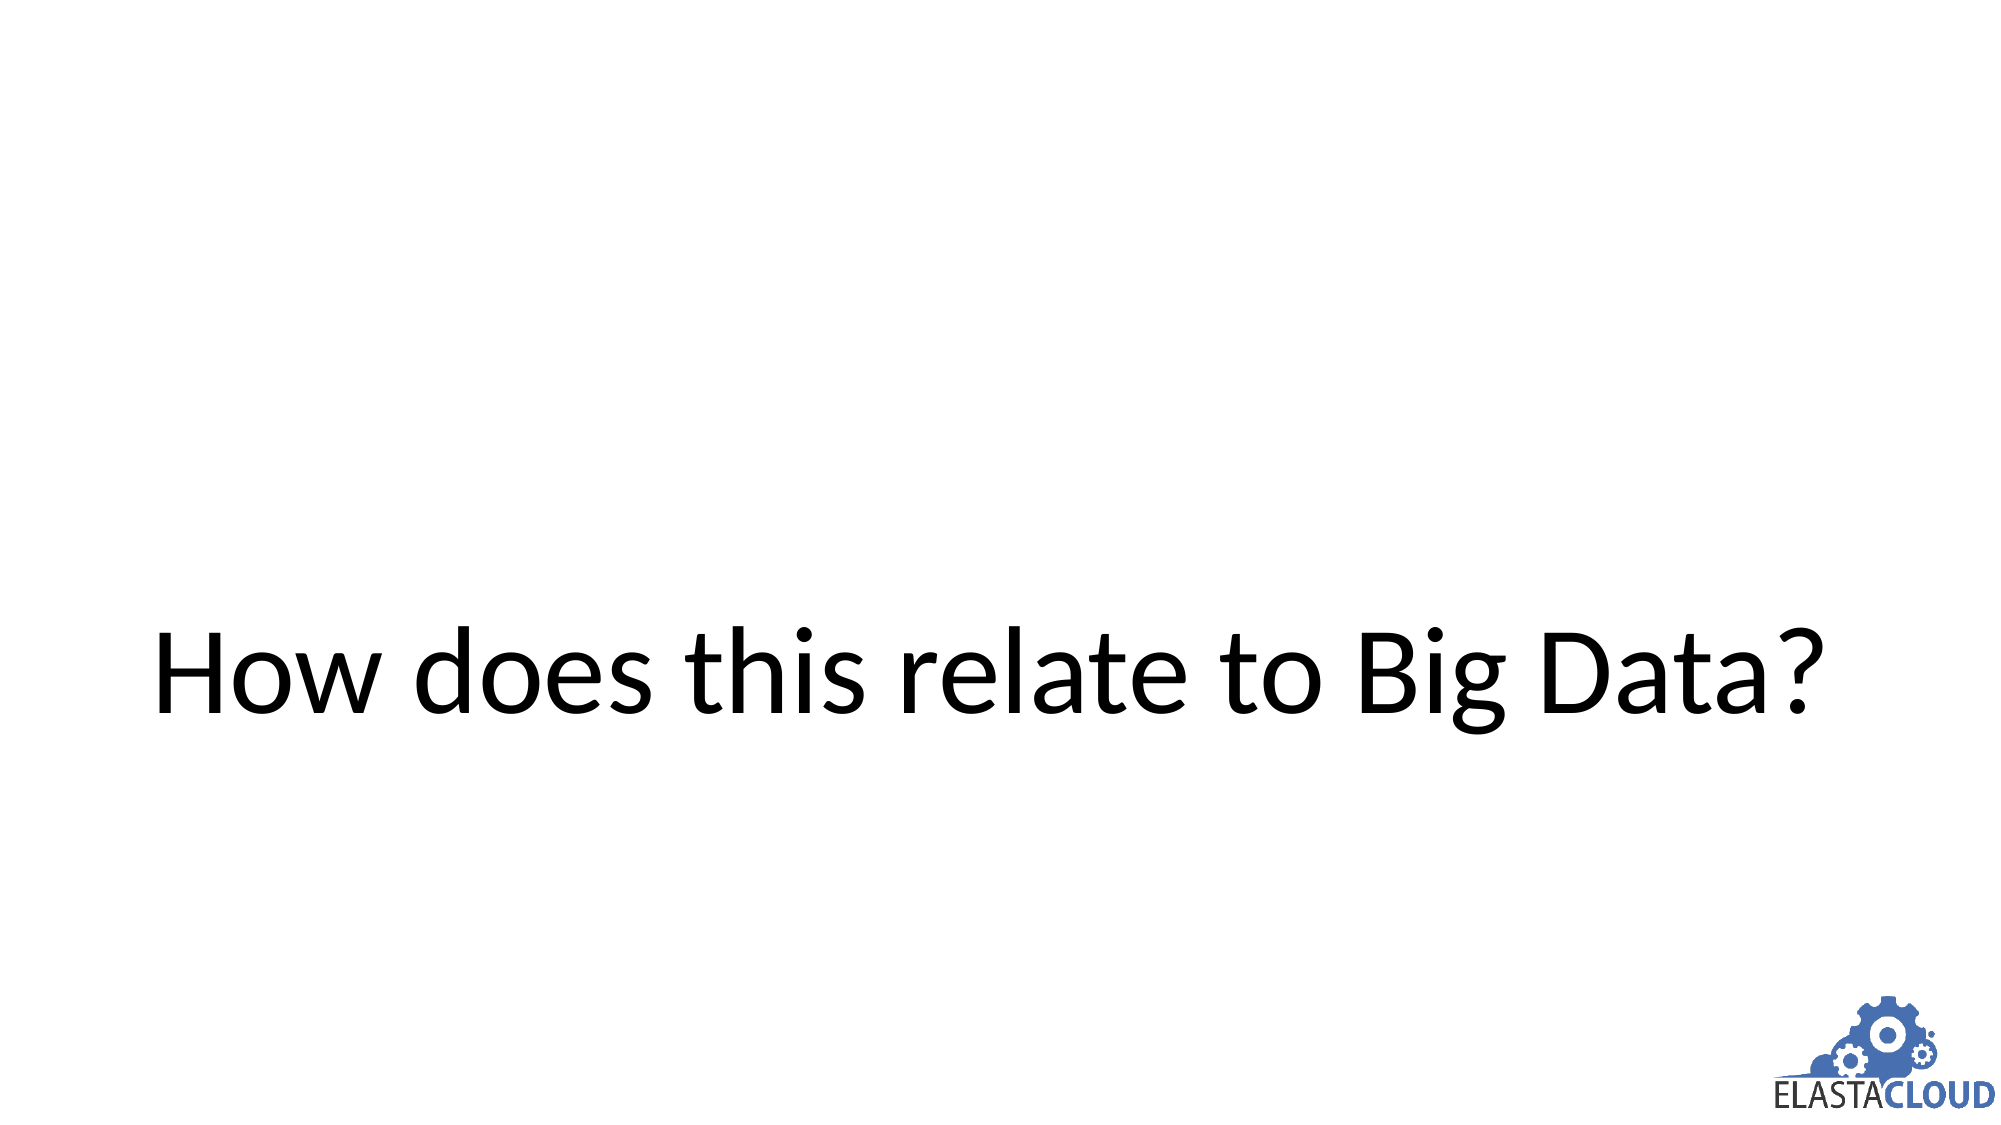

# How does this relate to Big Data?